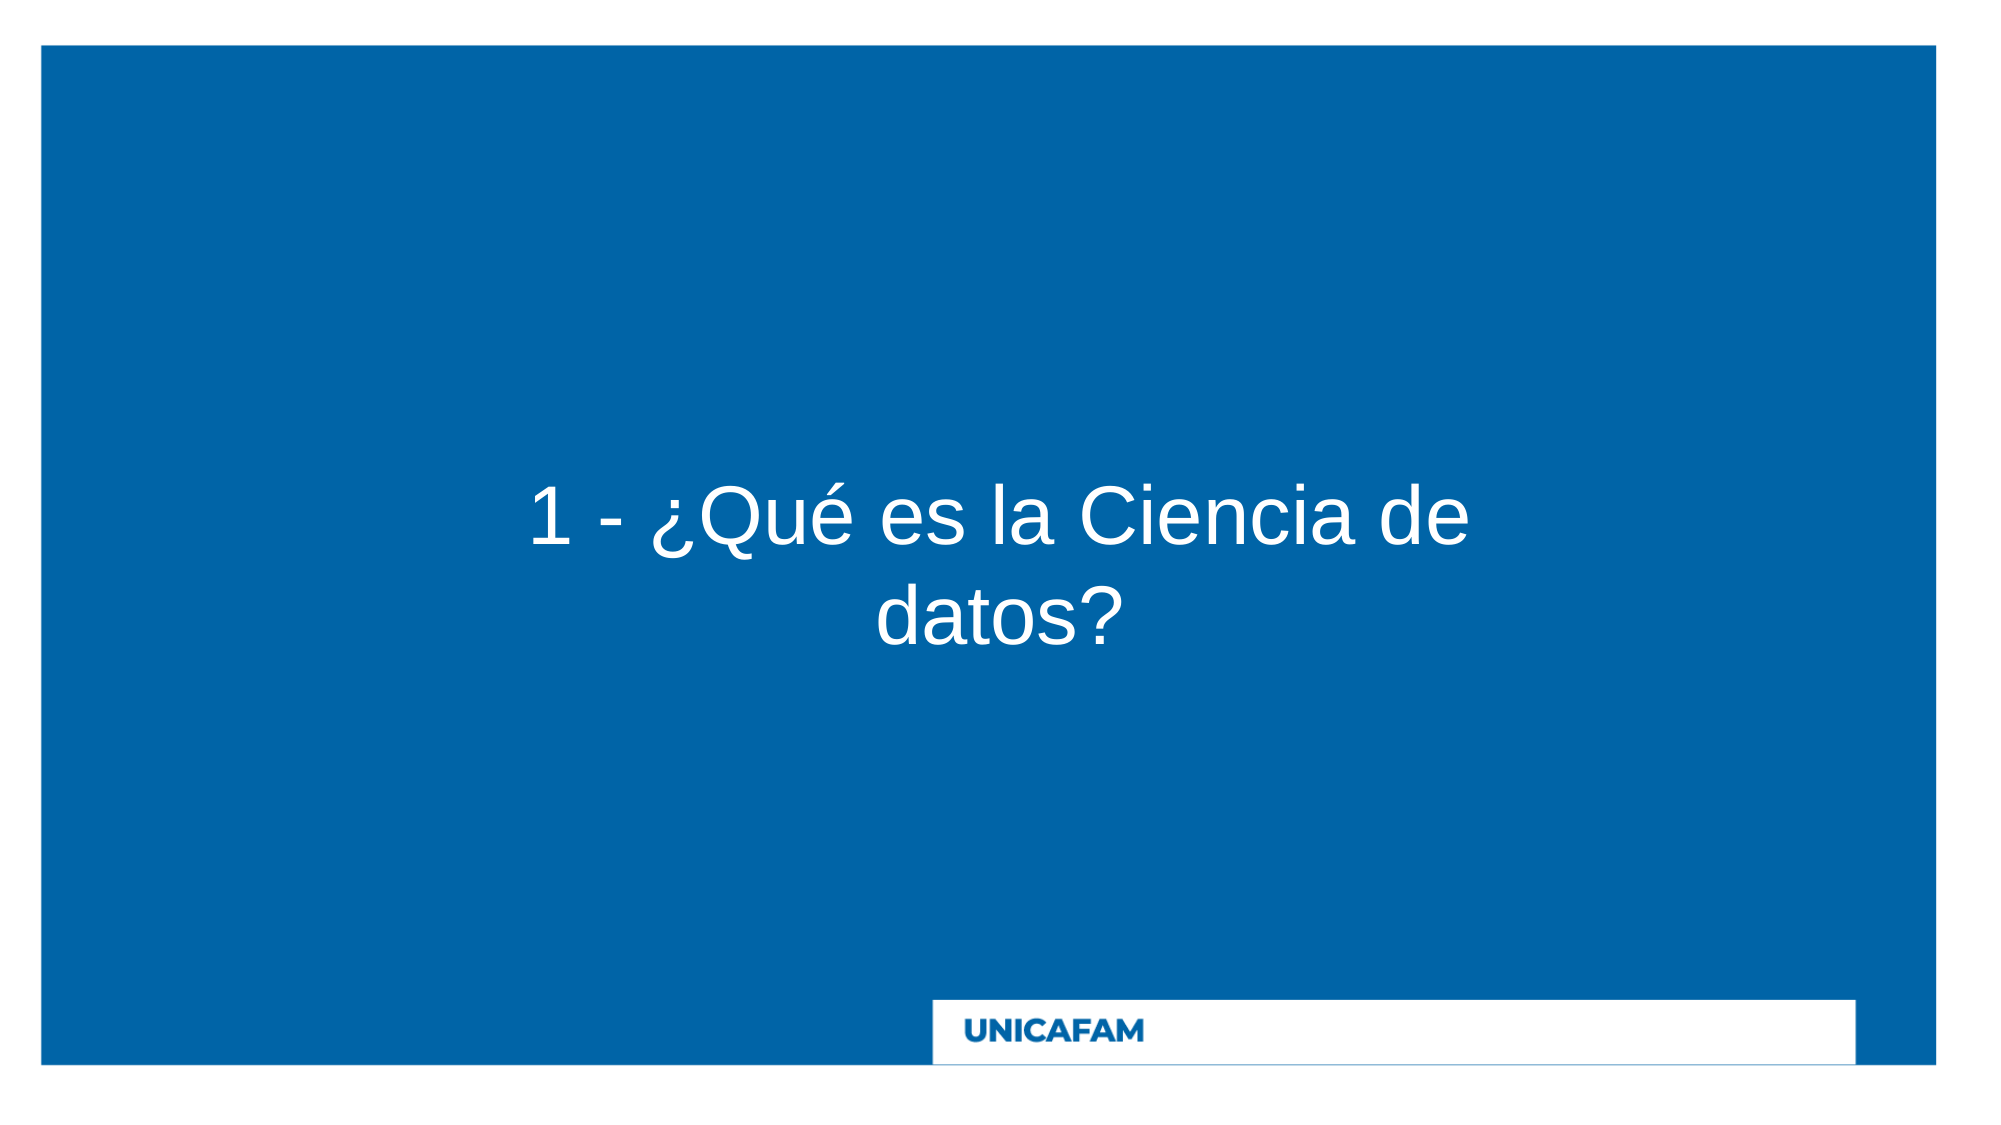

1 - ¿Qué es la Ciencia de datos?